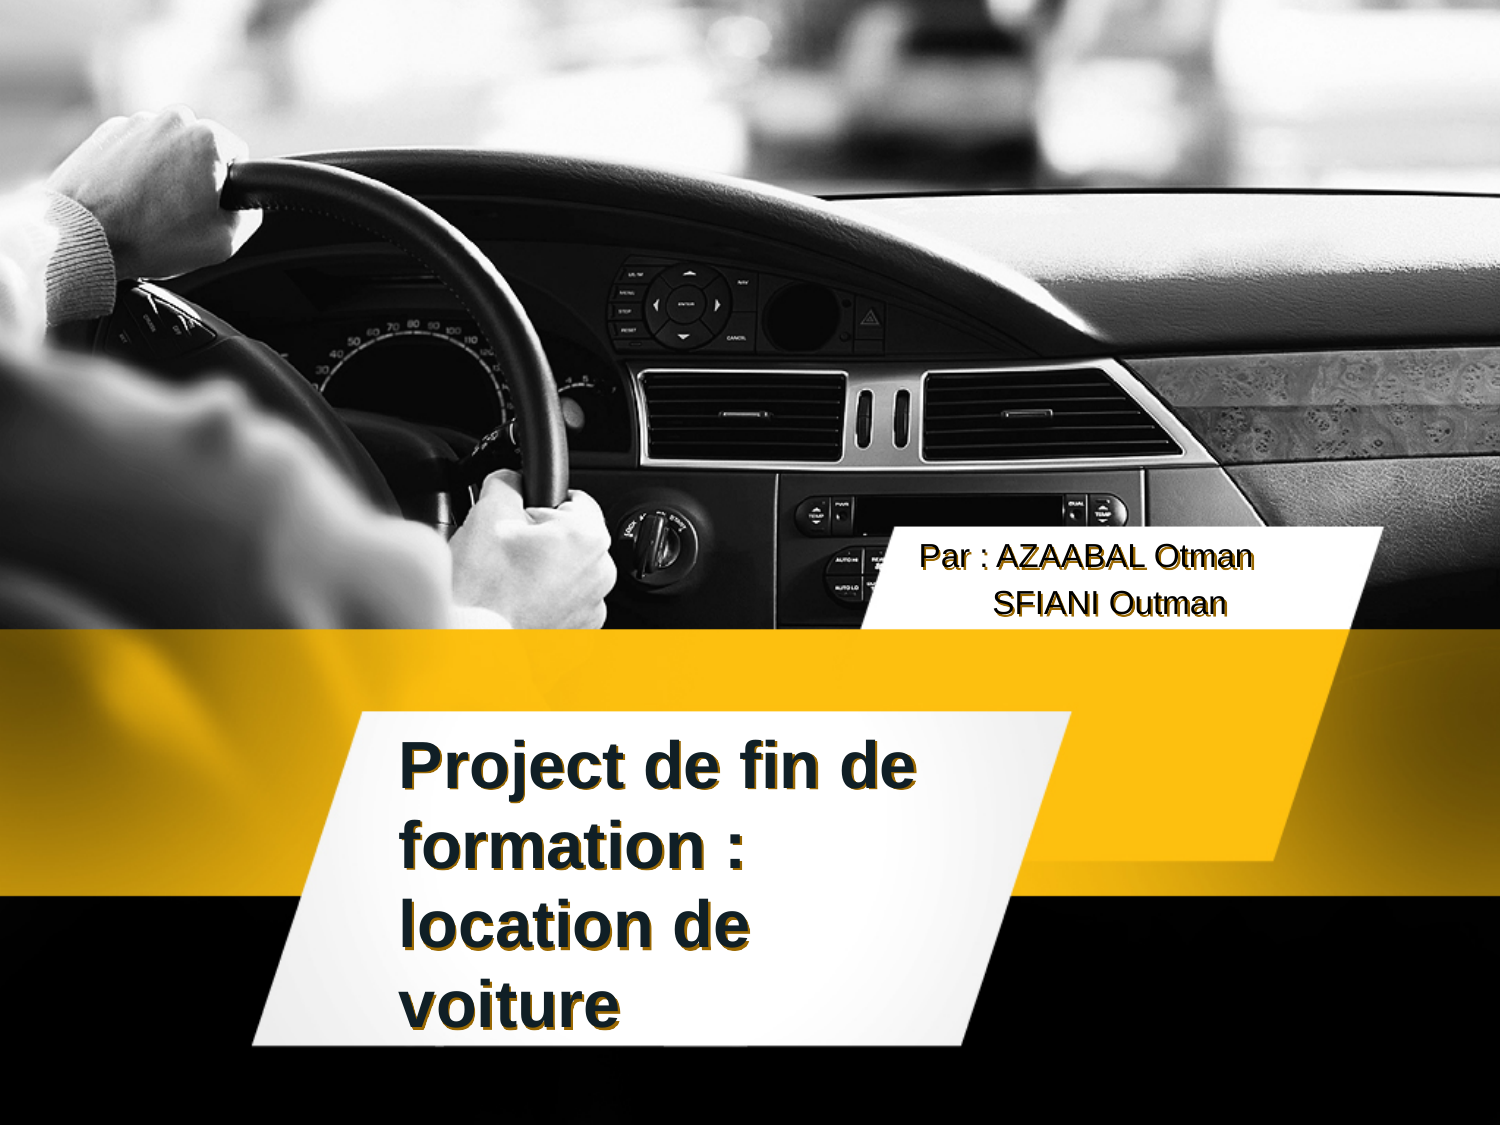

Par : AZAABAL Otman
        SFIANI Outman
# Project de fin de formation : location de voiture